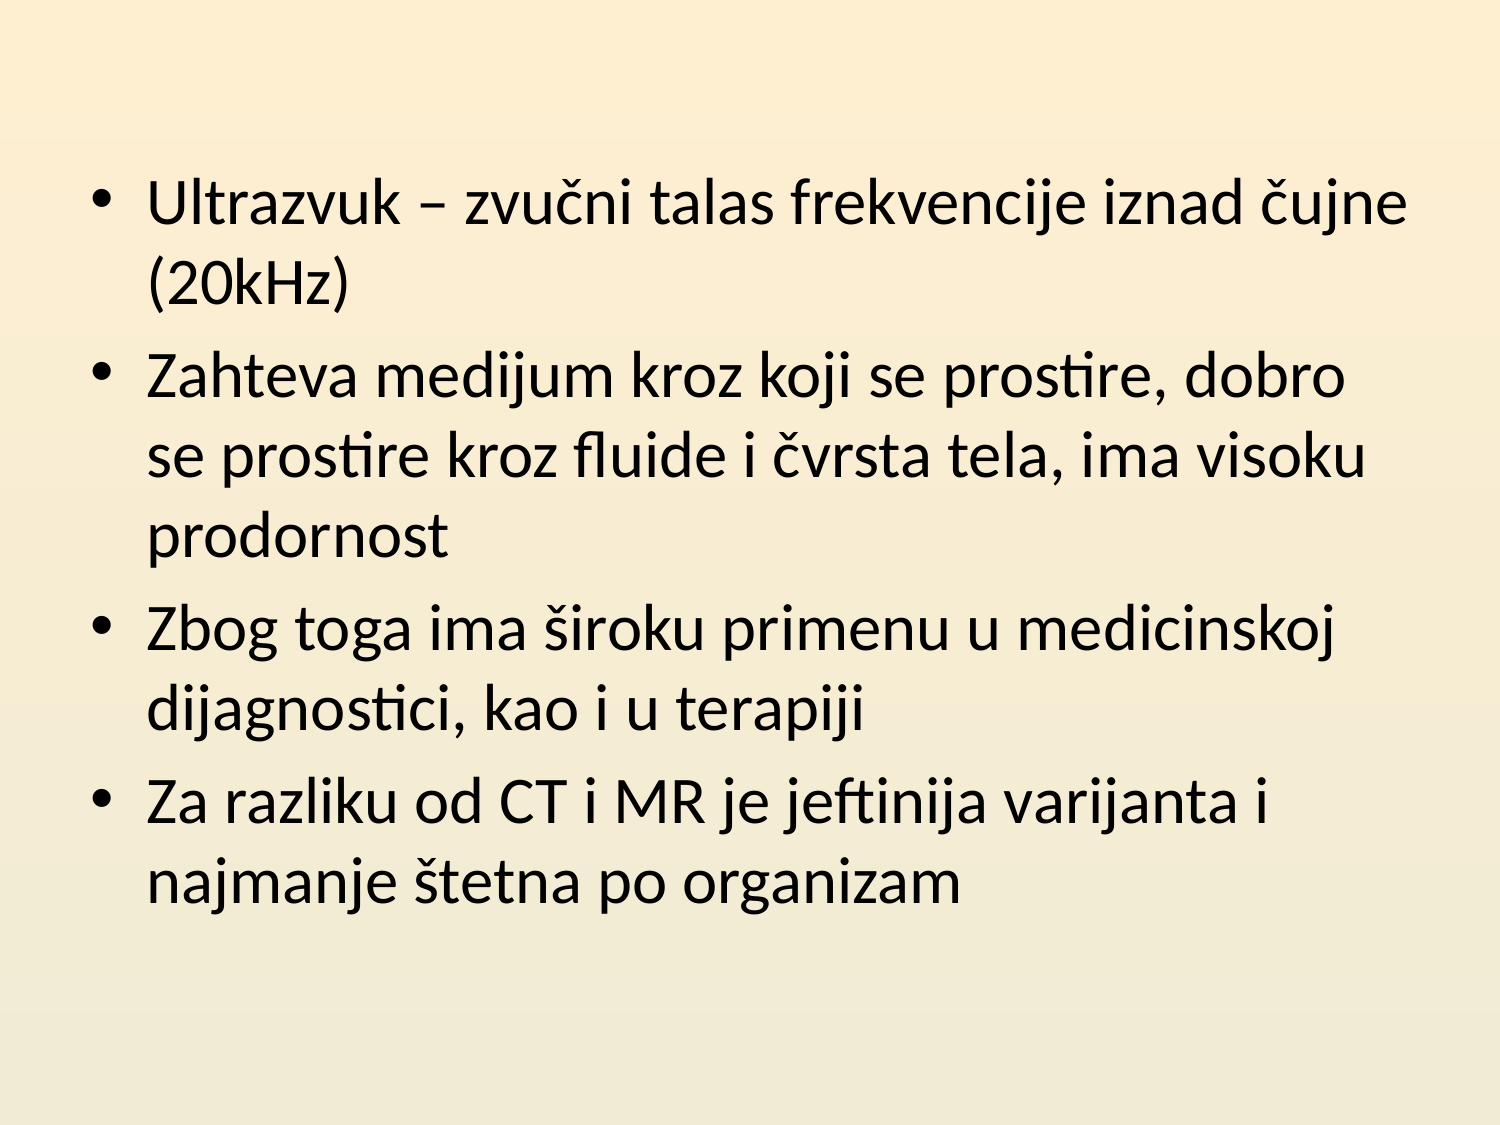

Ultrazvuk – zvučni talas frekvencije iznad čujne (20kHz)
Zahteva medijum kroz koji se prostire, dobro se prostire kroz fluide i čvrsta tela, ima visoku prodornost
Zbog toga ima široku primenu u medicinskoj dijagnostici, kao i u terapiji
Za razliku od CT i MR je jeftinija varijanta i najmanje štetna po organizam